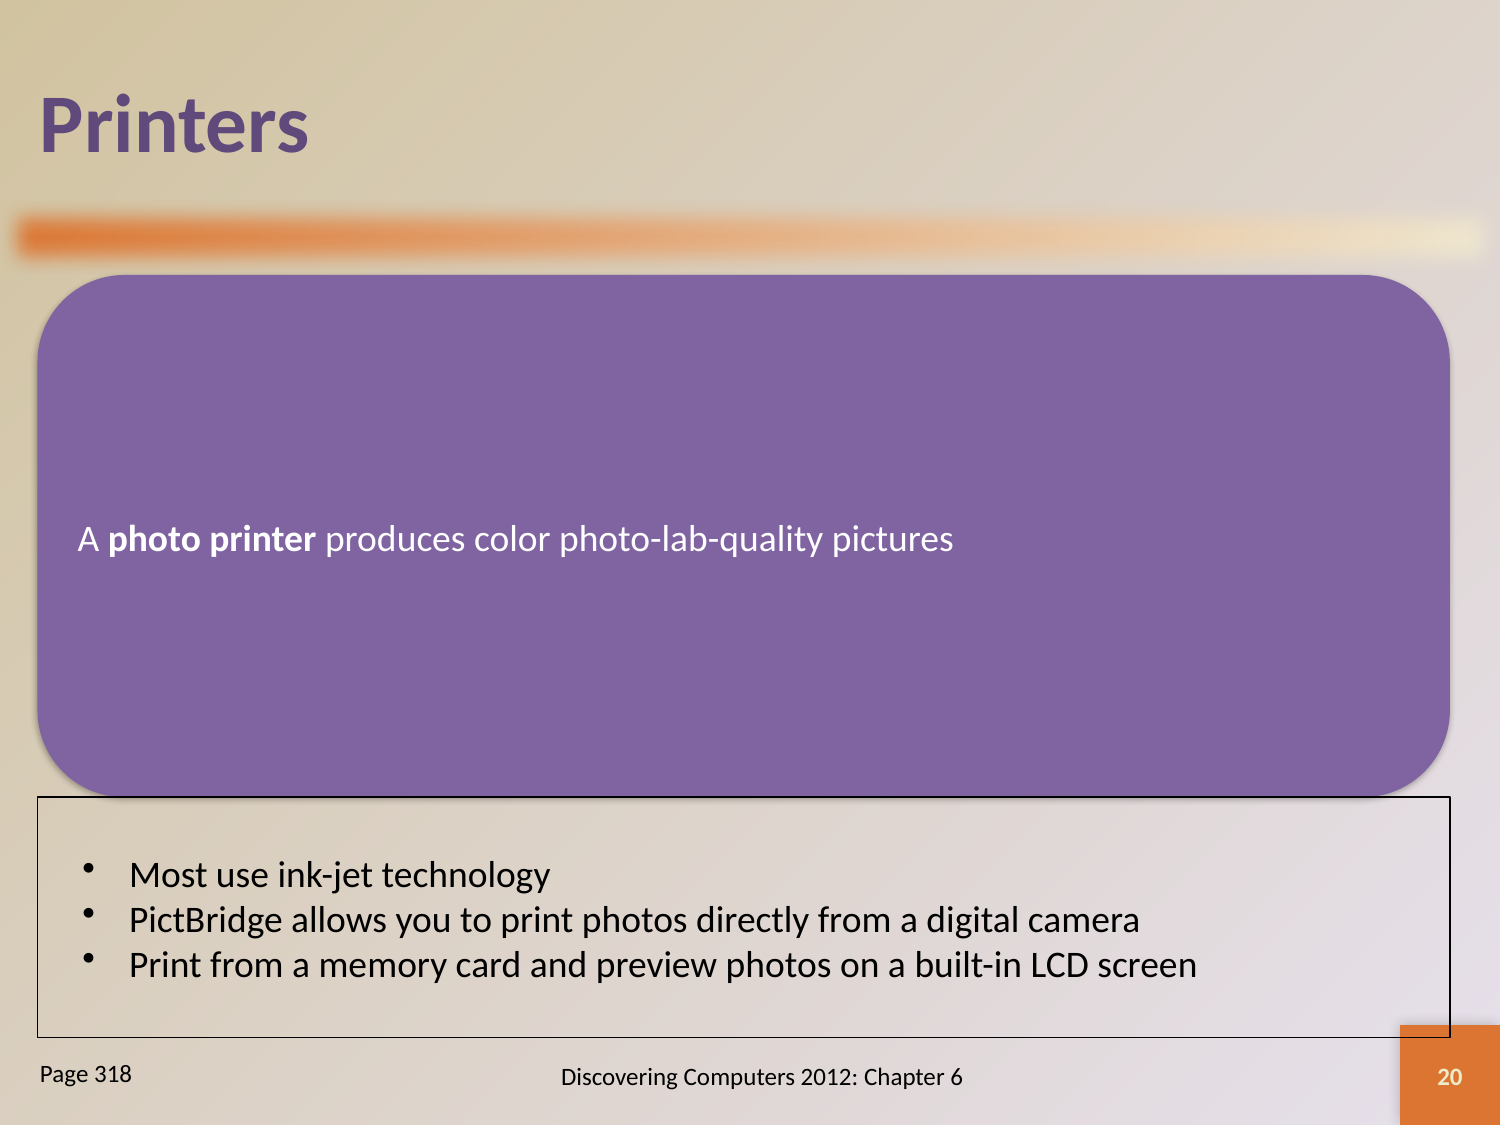

# Printers
A photo printer produces color photo-lab-quality pictures
Most use ink-jet technology
PictBridge allows you to print photos directly from a digital camera
Print from a memory card and preview photos on a built-in LCD screen
20
Discovering Computers 2012: Chapter 6
Page 318